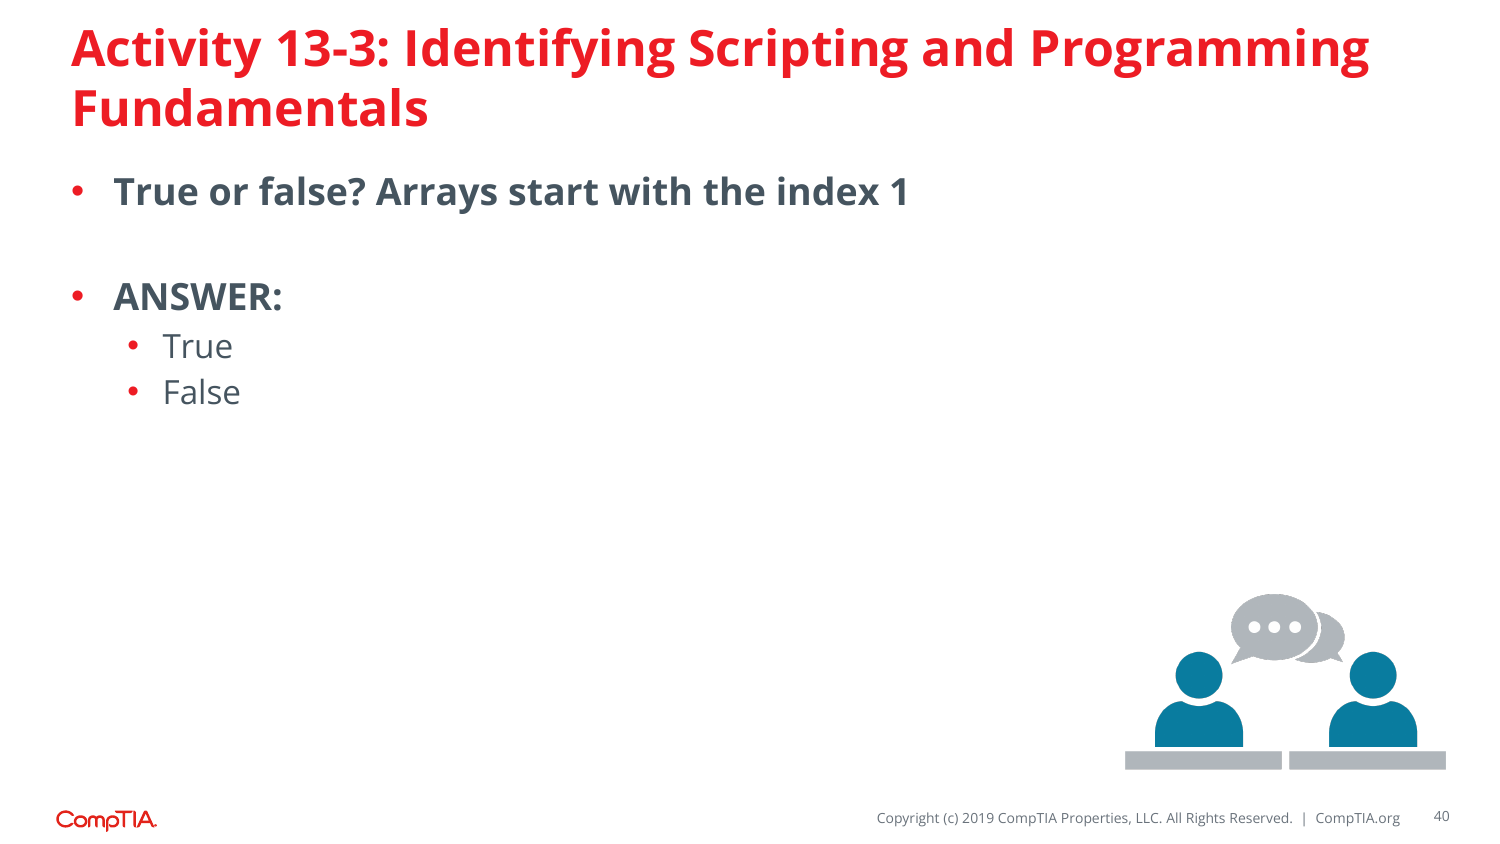

# Activity 13-3: Identifying Scripting and Programming Fundamentals
True or false? Arrays start with the index 1

ANSWER:
True
False

40